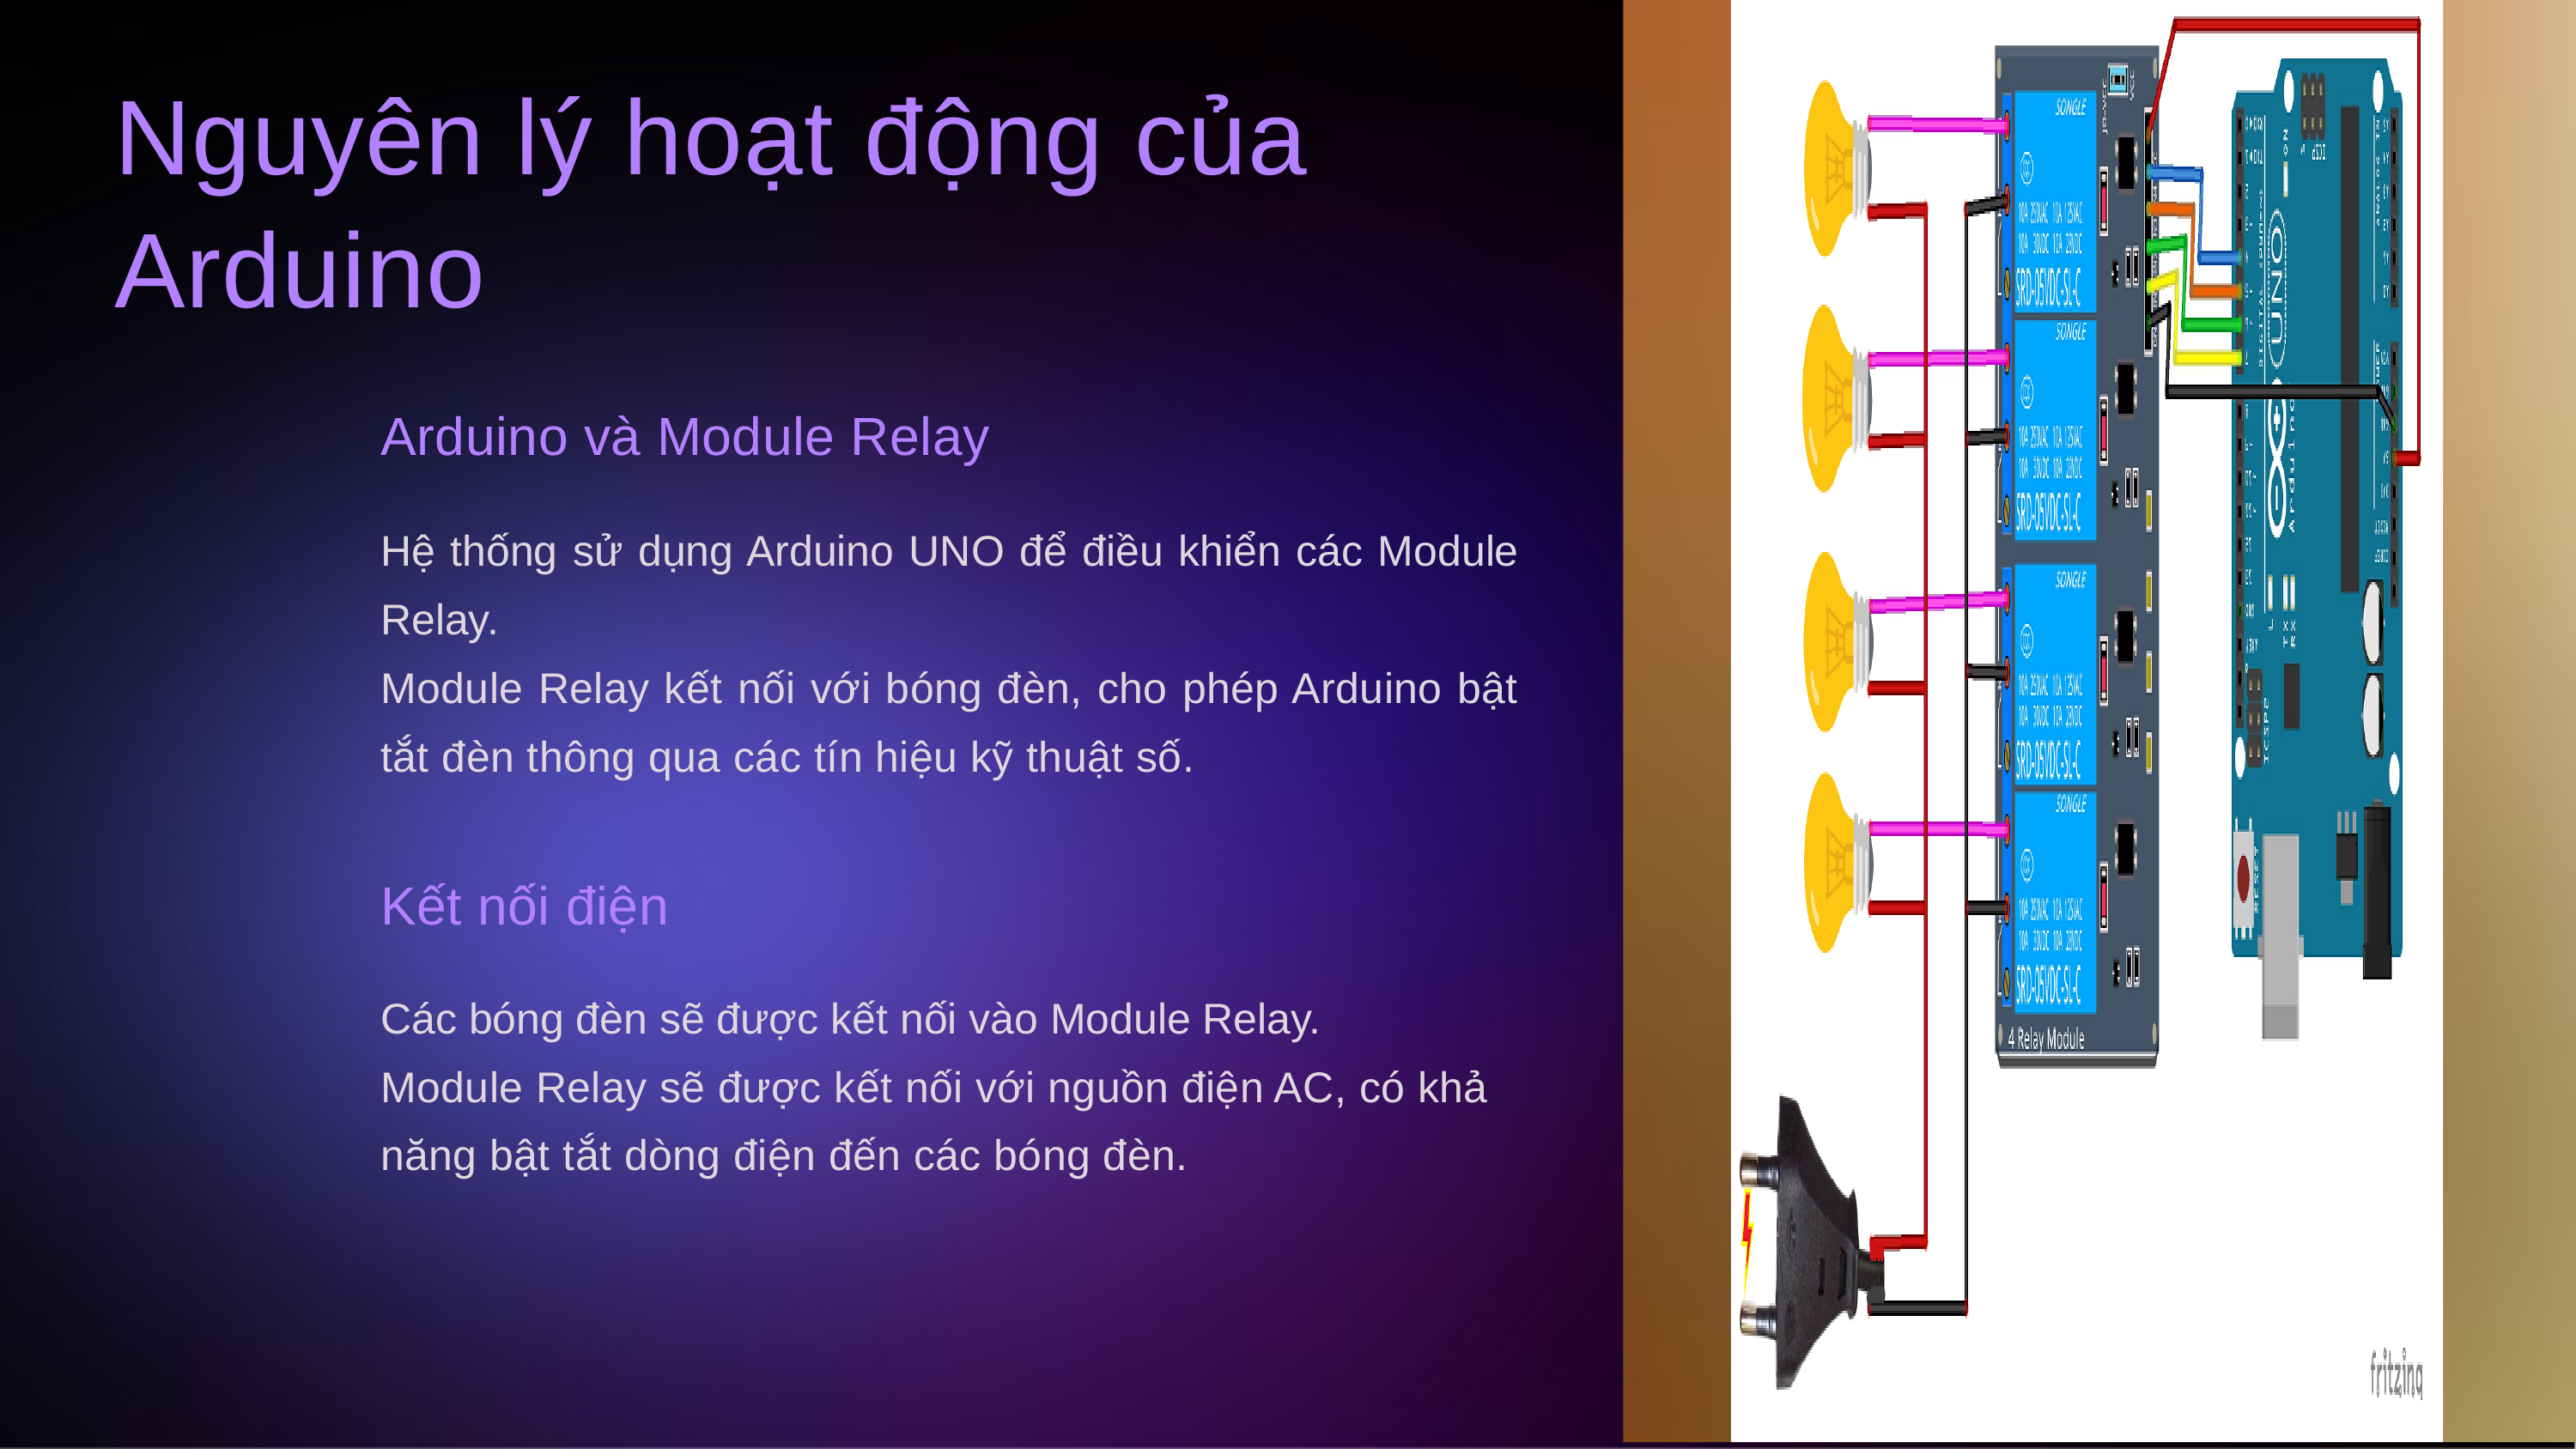

Nguyên lý hoạt động của
Arduino

Arduino và Module Relay
Hệ thống sử dụng Arduino UNO để điều khiển các Module Relay.
Module Relay kết nối với bóng đèn, cho phép Arduino bật tắt đèn thông qua các tín hiệu kỹ thuật số.
Kết nối điện
Các bóng đèn sẽ được kết nối vào Module Relay.
Module Relay sẽ được kết nối với nguồn điện AC, có khả
năng bật tắt dòng điện đến các bóng đèn.